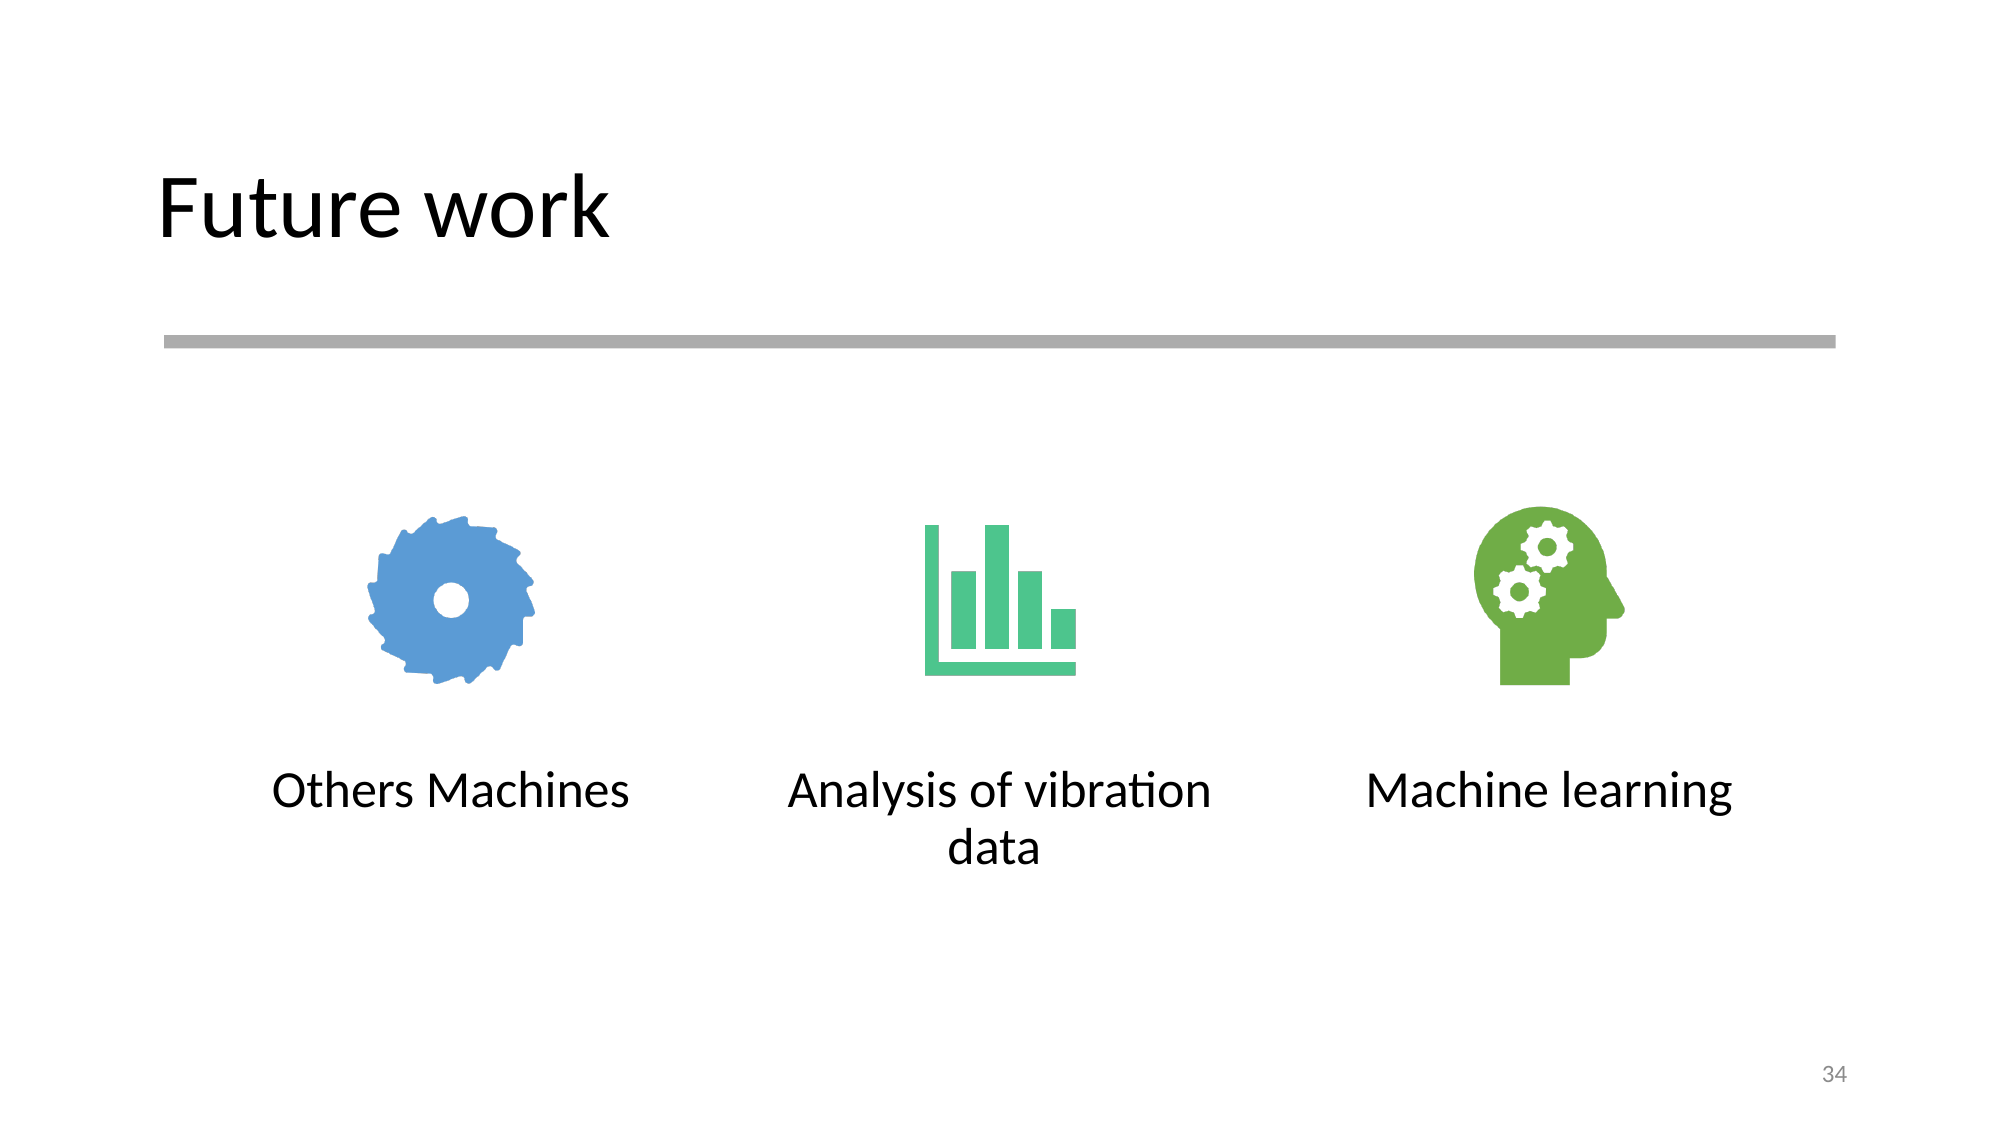

# Future work

Others Machines
Analysis of vibration data
Machine learning
34